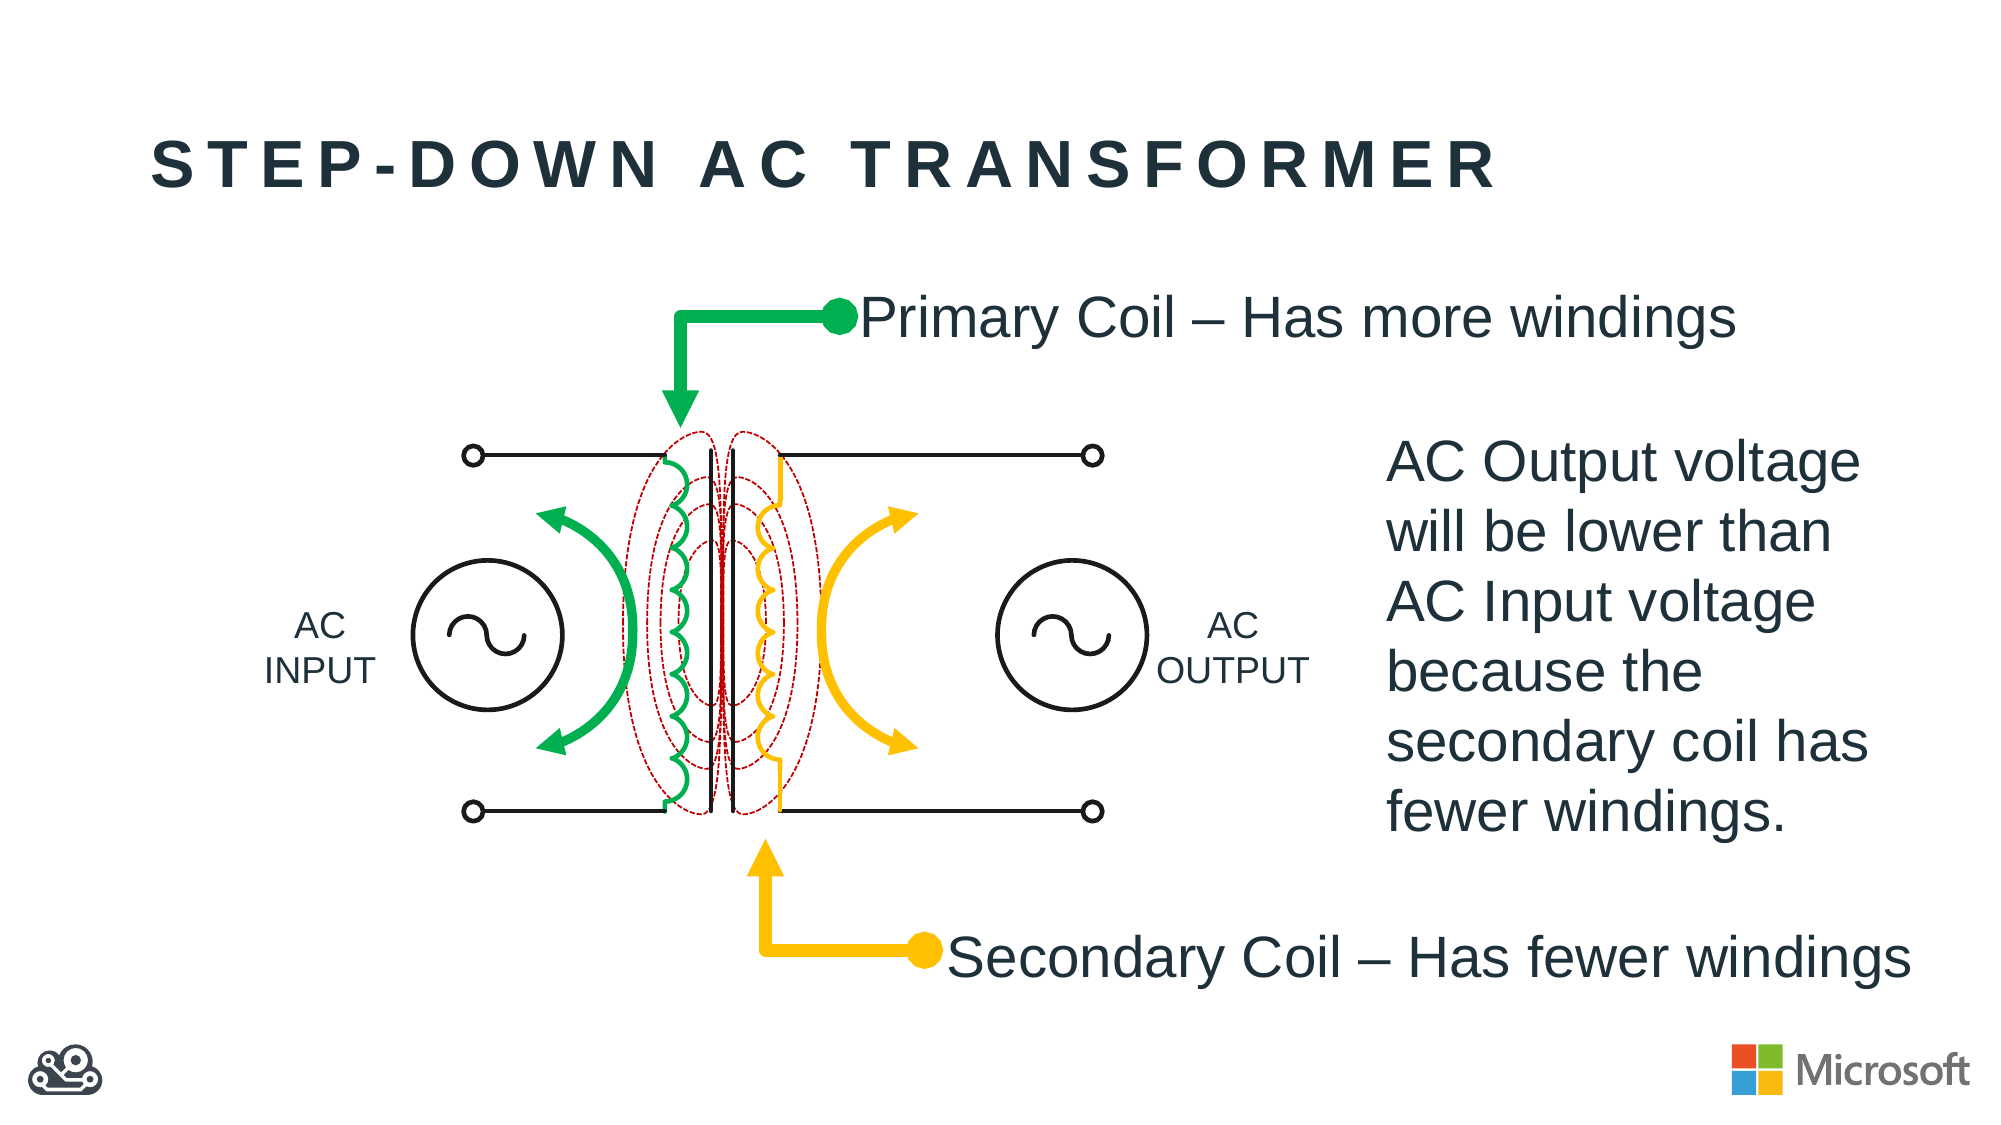

# Step-Down AC Transformer
Primary Coil – Has more windings

AC Output voltage will be lower than AC Input voltage because the secondary coil has fewer windings.

AC
INPUT

AC
OUTPUT

Secondary Coil – Has fewer windings